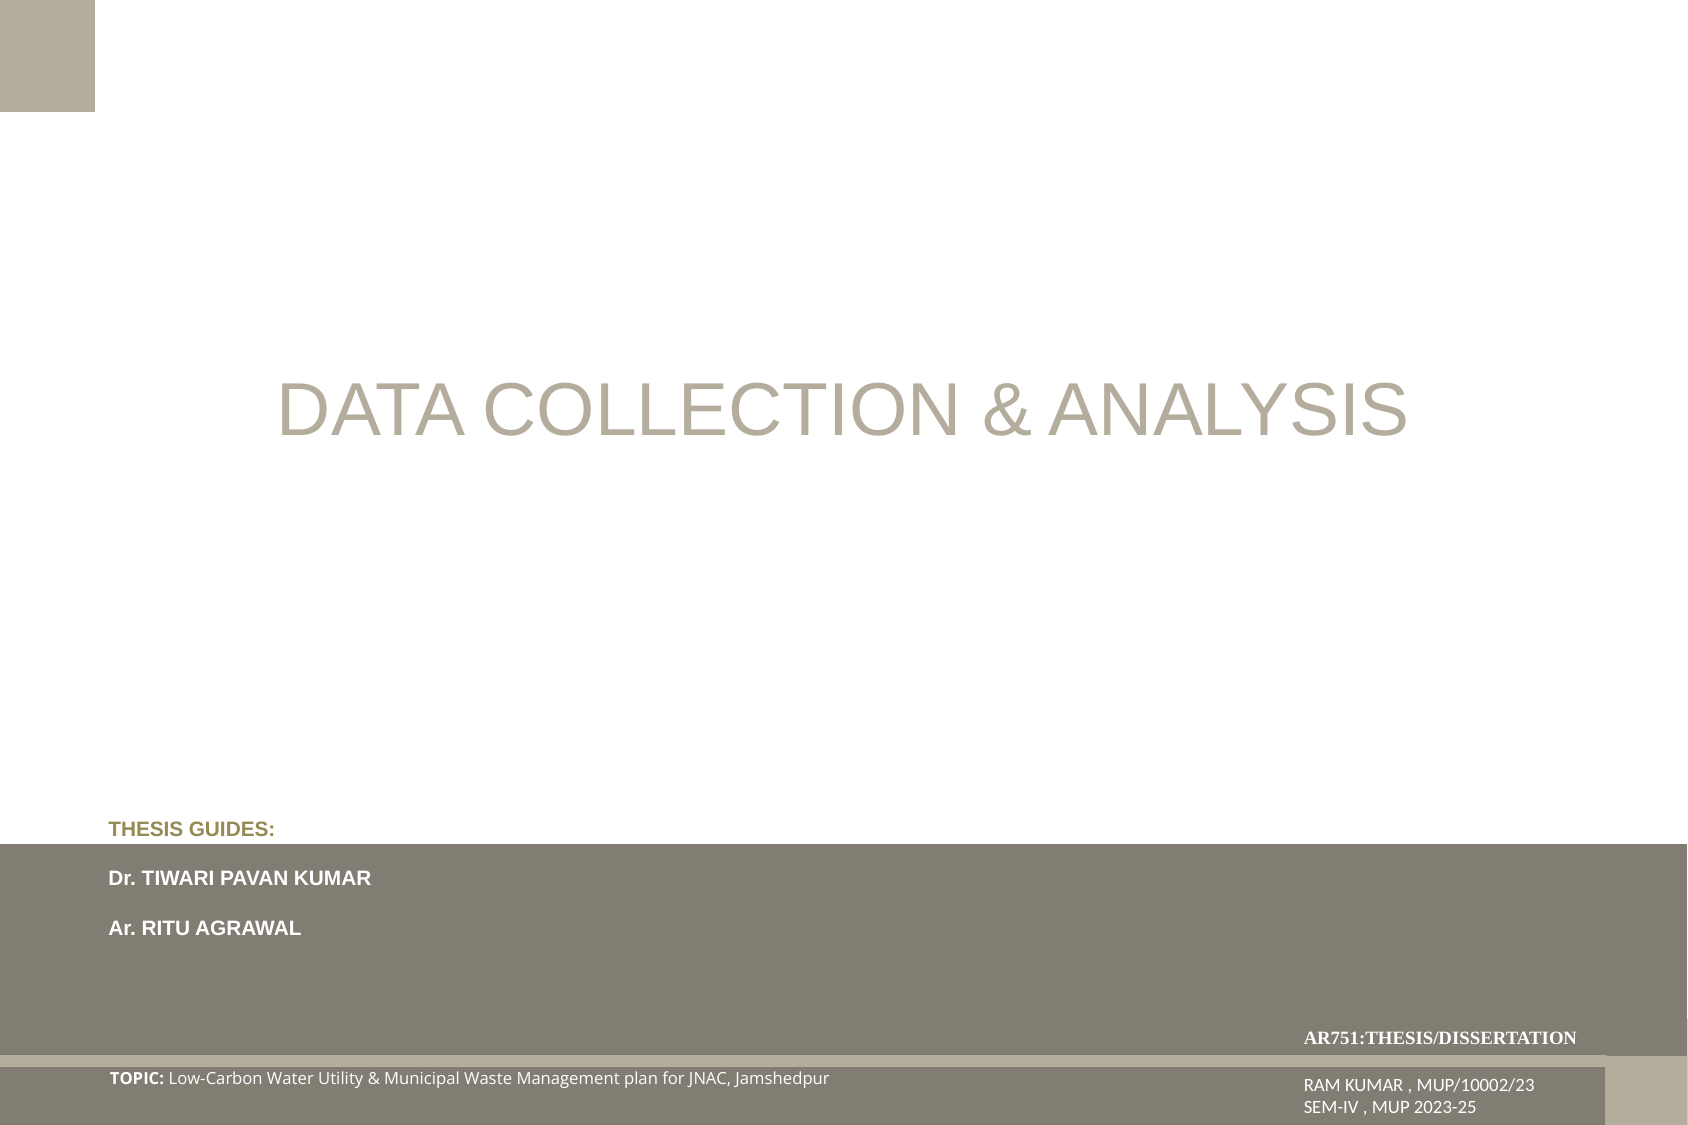

DATA COLLECTION & ANALYSIS
THESIS GUIDES:
Dr. TIWARI PAVAN KUMAR
Ar. RITU AGRAWAL

AR751:THESIS/DISSERTATION

RAM KUMAR , MUP/10002/23
SEM-IV , MUP 2023-25

TOPIC: Low-Carbon Water Utility & Municipal Waste Management plan for JNAC, Jamshedpur